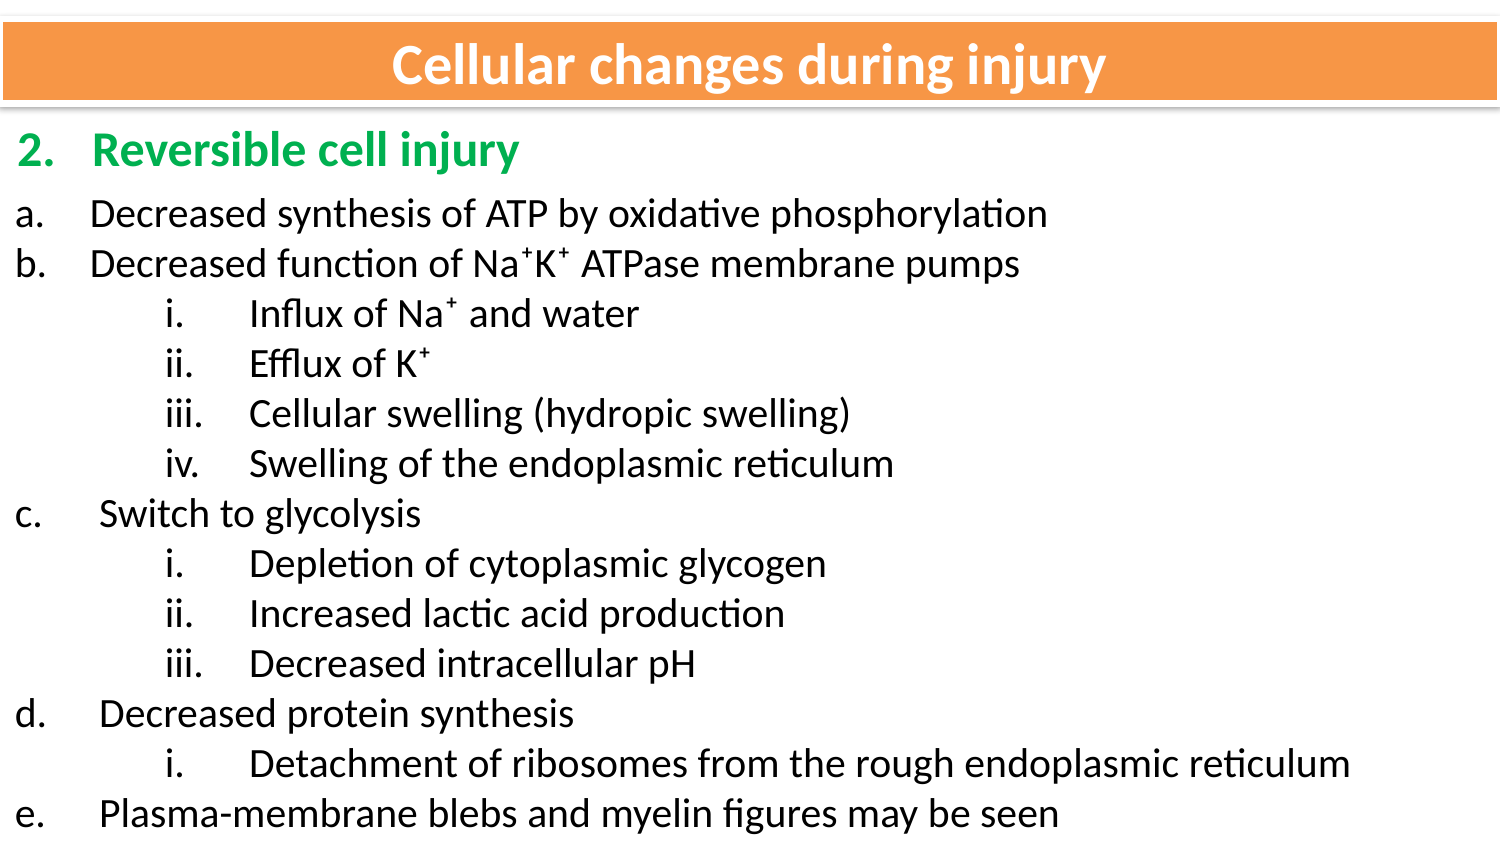

Cellular changes during injury
Reversible cell injury
Decreased synthesis of ATP by oxidative phosphorylation
Decreased function of Na⁺K⁺ ATPase membrane pumps
Influx of Na⁺ and water
Efflux of K⁺
Cellular swelling (hydropic swelling)
Swelling of the endoplasmic reticulum
Switch to glycolysis
Depletion of cytoplasmic glycogen
Increased lactic acid production
Decreased intracellular pH
Decreased protein synthesis
Detachment of ribosomes from the rough endoplasmic reticulum
Plasma-membrane blebs and myelin figures may be seen